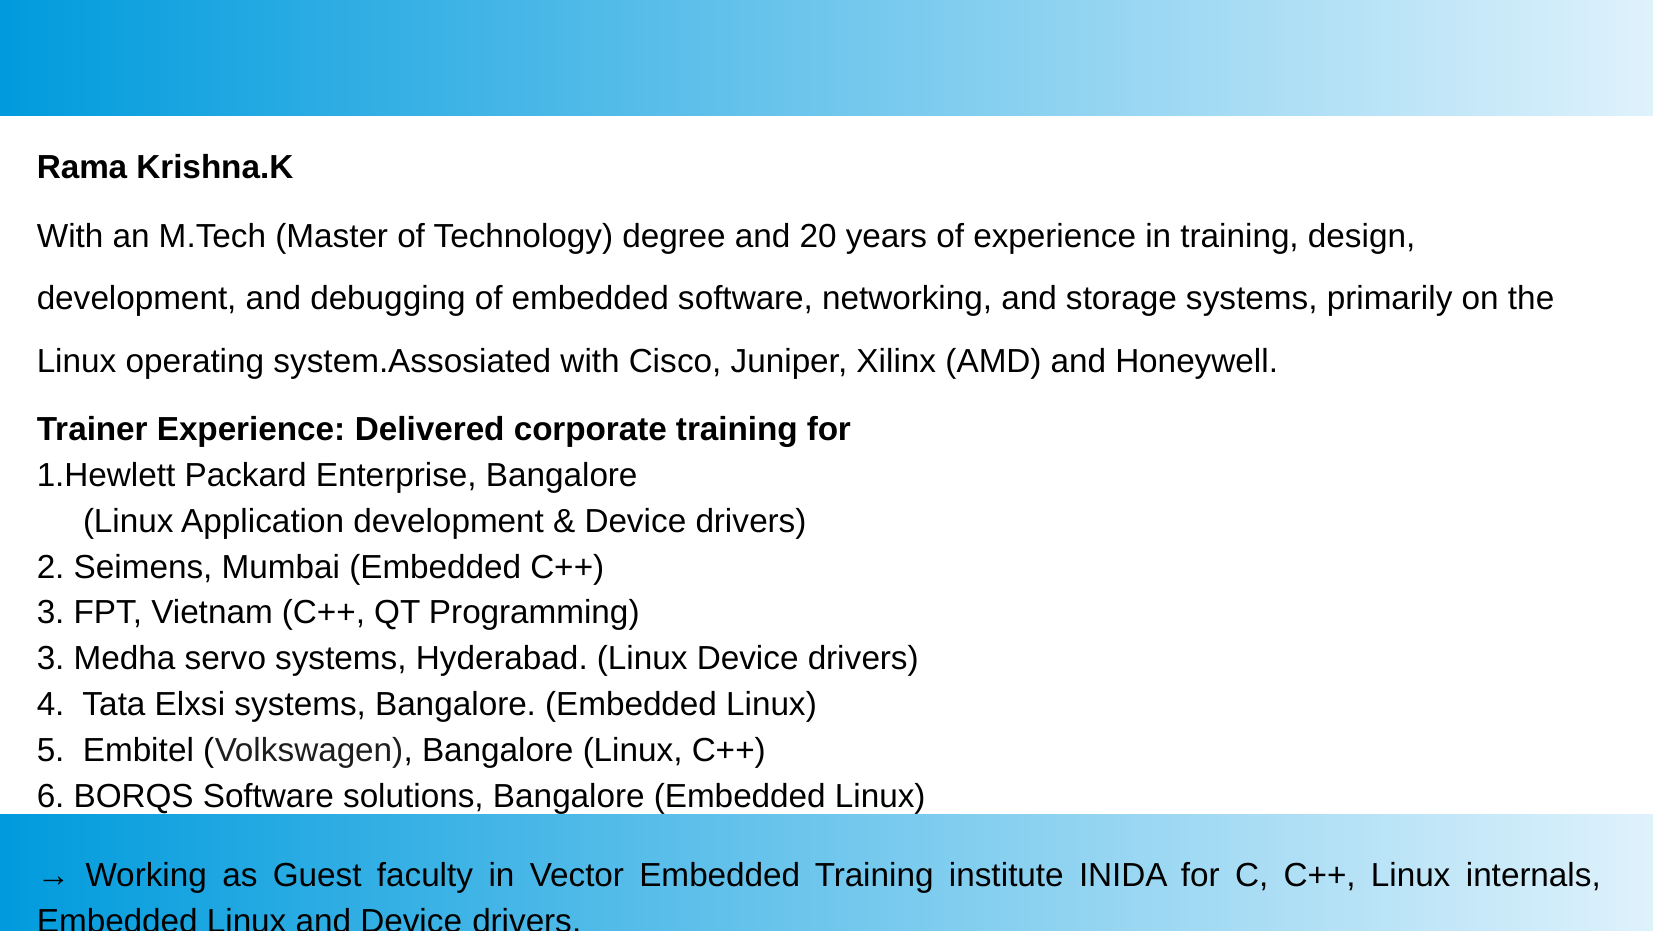

#
Rama Krishna.K
With an M.Tech (Master of Technology) degree and 20 years of experience in training, design, development, and debugging of embedded software, networking, and storage systems, primarily on the Linux operating system.Assosiated with Cisco, Juniper, Xilinx (AMD) and Honeywell.
Trainer Experience: Delivered corporate training for
1.Hewlett Packard Enterprise, Bangalore
     (Linux Application development & Device drivers)
2. Seimens, Mumbai (Embedded C++)
3. FPT, Vietnam (C++, QT Programming)
3. Medha servo systems, Hyderabad. (Linux Device drivers)
4.  Tata Elxsi systems, Bangalore. (Embedded Linux)
5.  Embitel (Volkswagen), Bangalore (Linux, C++)
6. BORQS Software solutions, Bangalore (Embedded Linux)

→ Working as Guest faculty in Vector Embedded Training institute INIDA for C, C++, Linux internals, Embedded Linux and Device drivers.

→  Industry experience includes working with leading technology companies such as Juniper, Xilinx (now AMD), Cisco, and Honeywell.